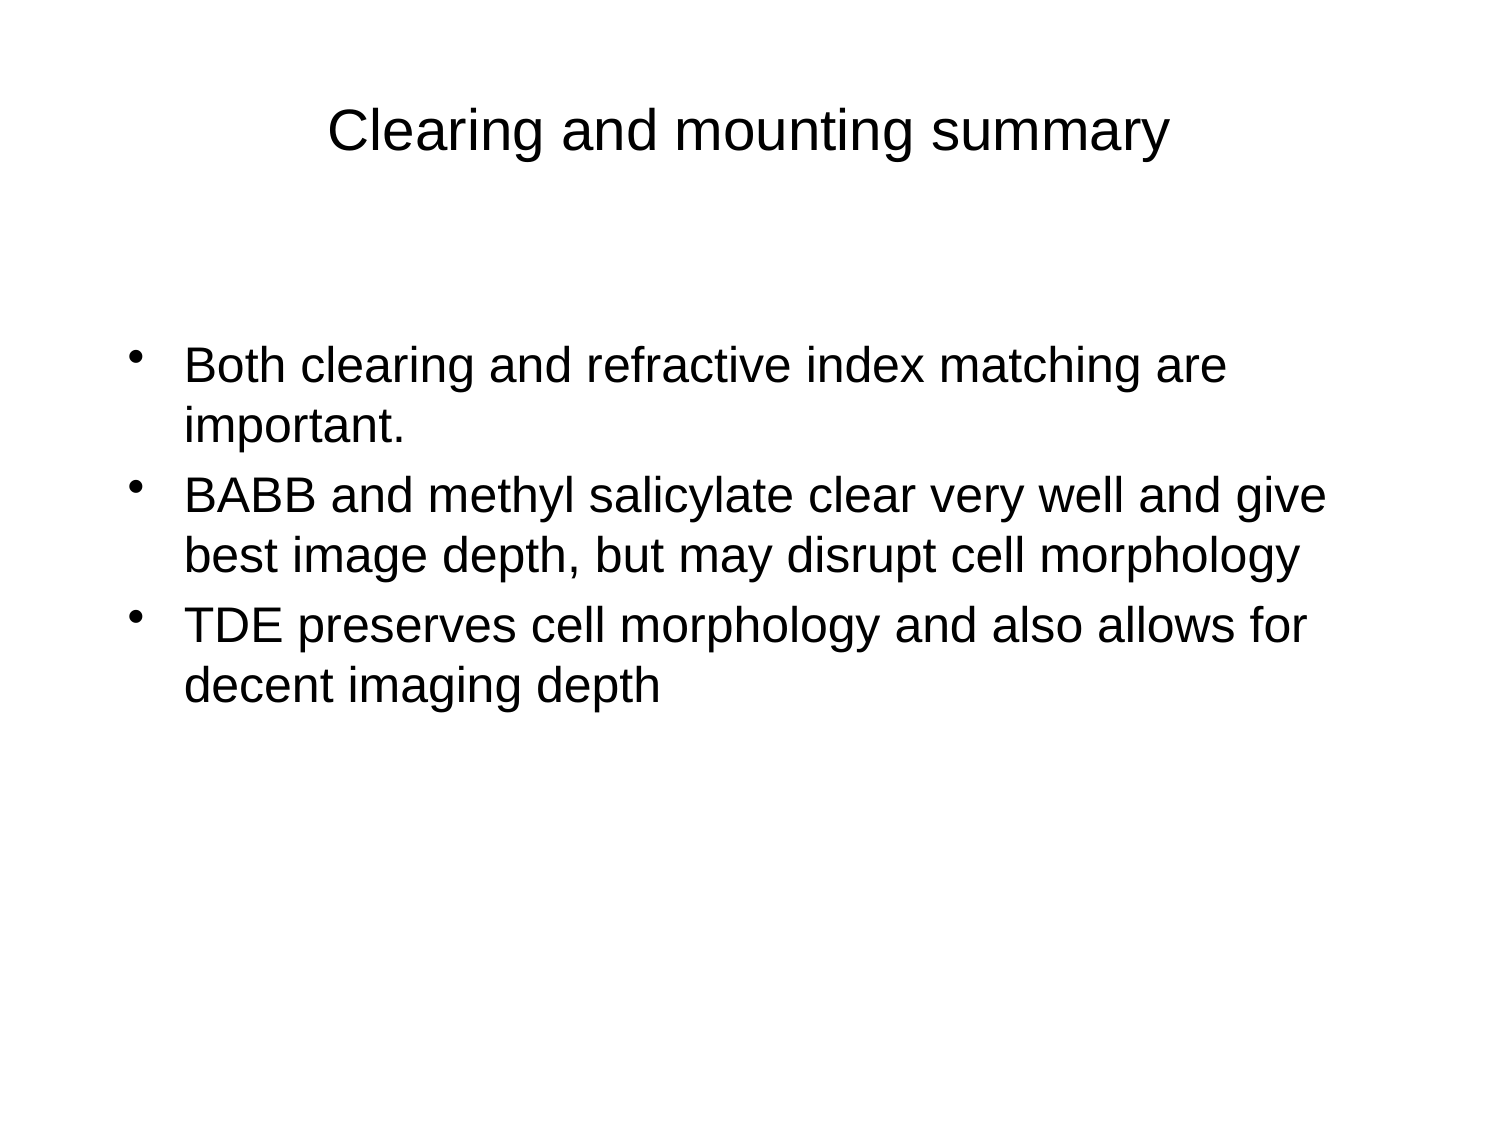

# Clearing and mounting summary
Both clearing and refractive index matching are important.
BABB and methyl salicylate clear very well and give best image depth, but may disrupt cell morphology
TDE preserves cell morphology and also allows for decent imaging depth